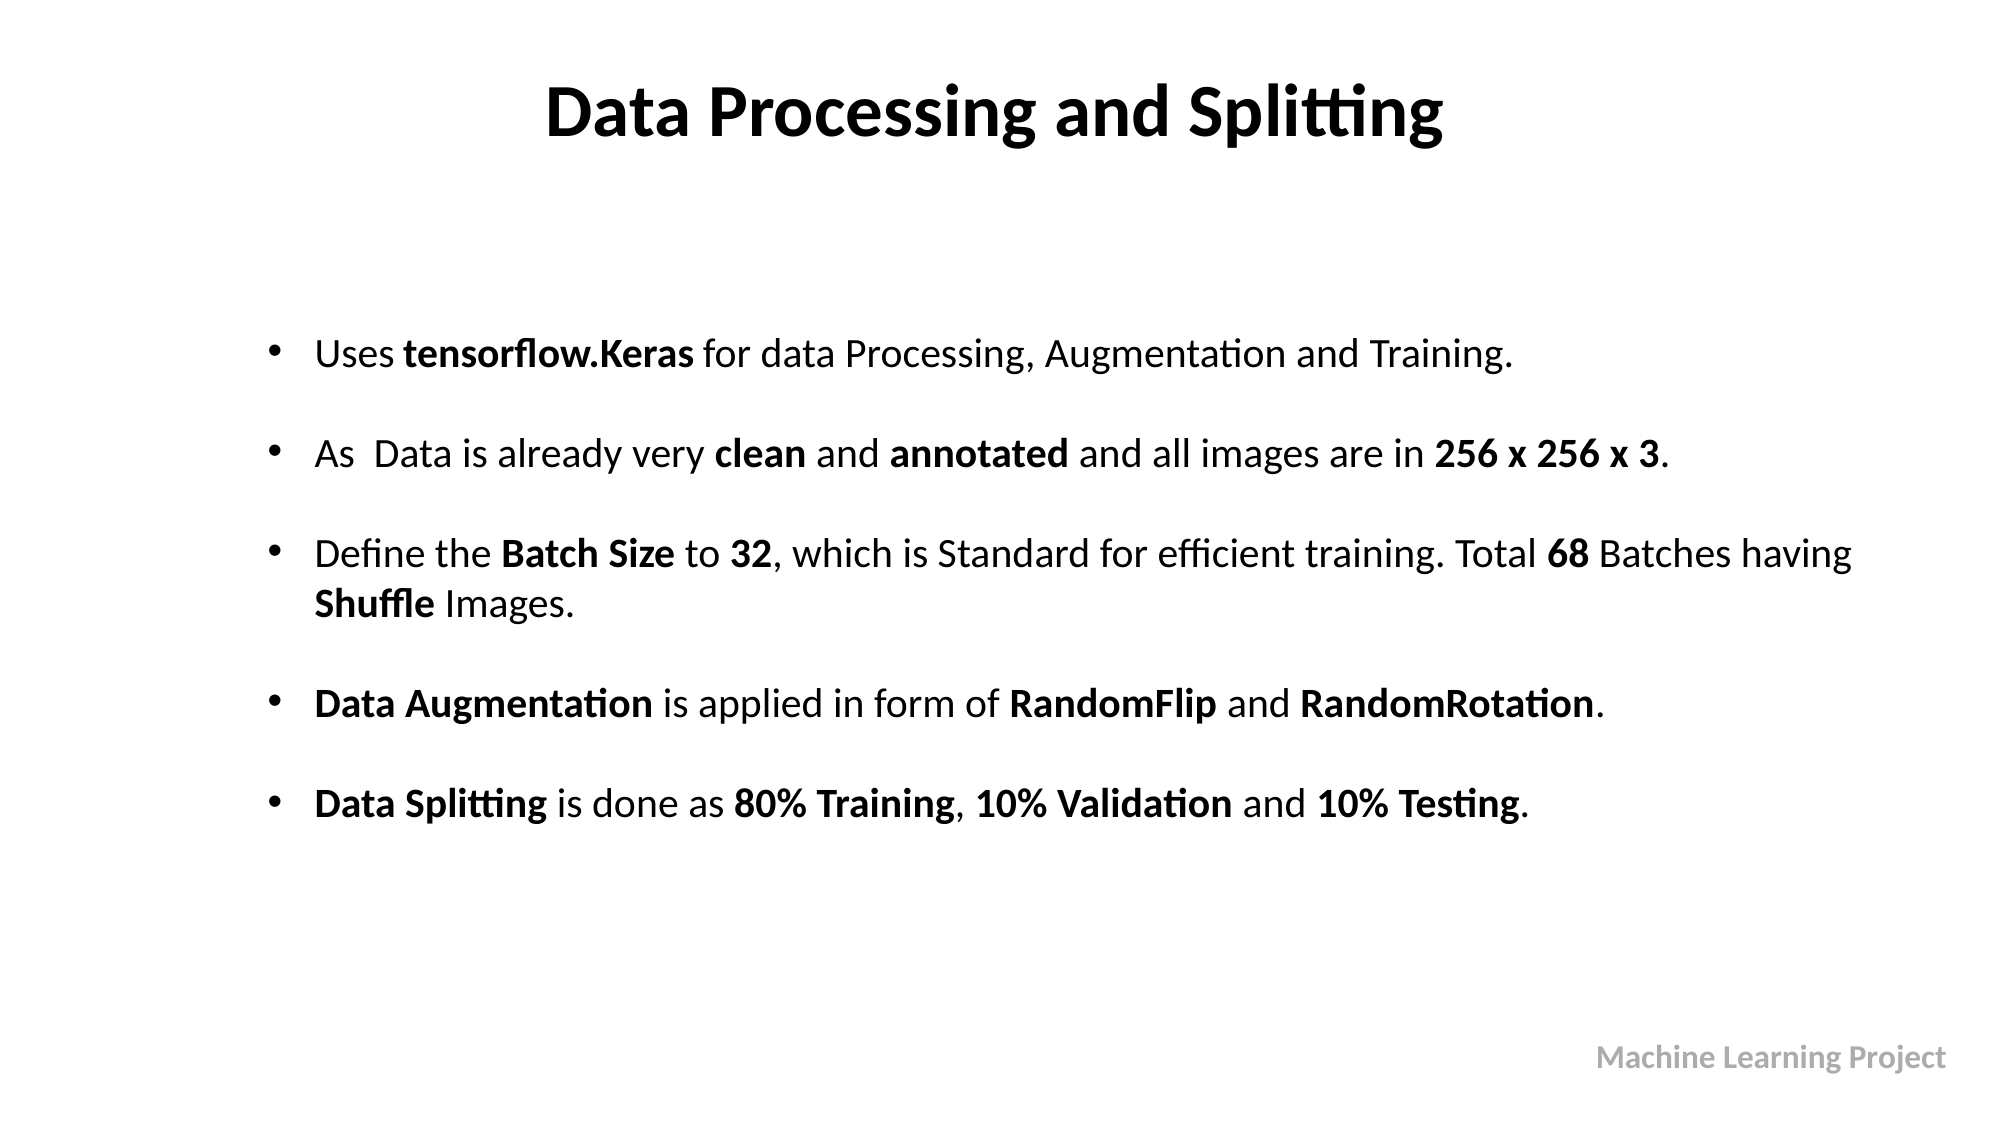

Data Processing and Splitting
Uses tensorflow.Keras for data Processing, Augmentation and Training.

As  Data is already very clean and annotated and all images are in 256 x 256 x 3.

Define the Batch Size to 32, which is Standard for efficient training. Total 68 Batches having Shuffle Images.

Data Augmentation is applied in form of RandomFlip and RandomRotation.

Data Splitting is done as 80% Training, 10% Validation and 10% Testing.
Machine Learning Project